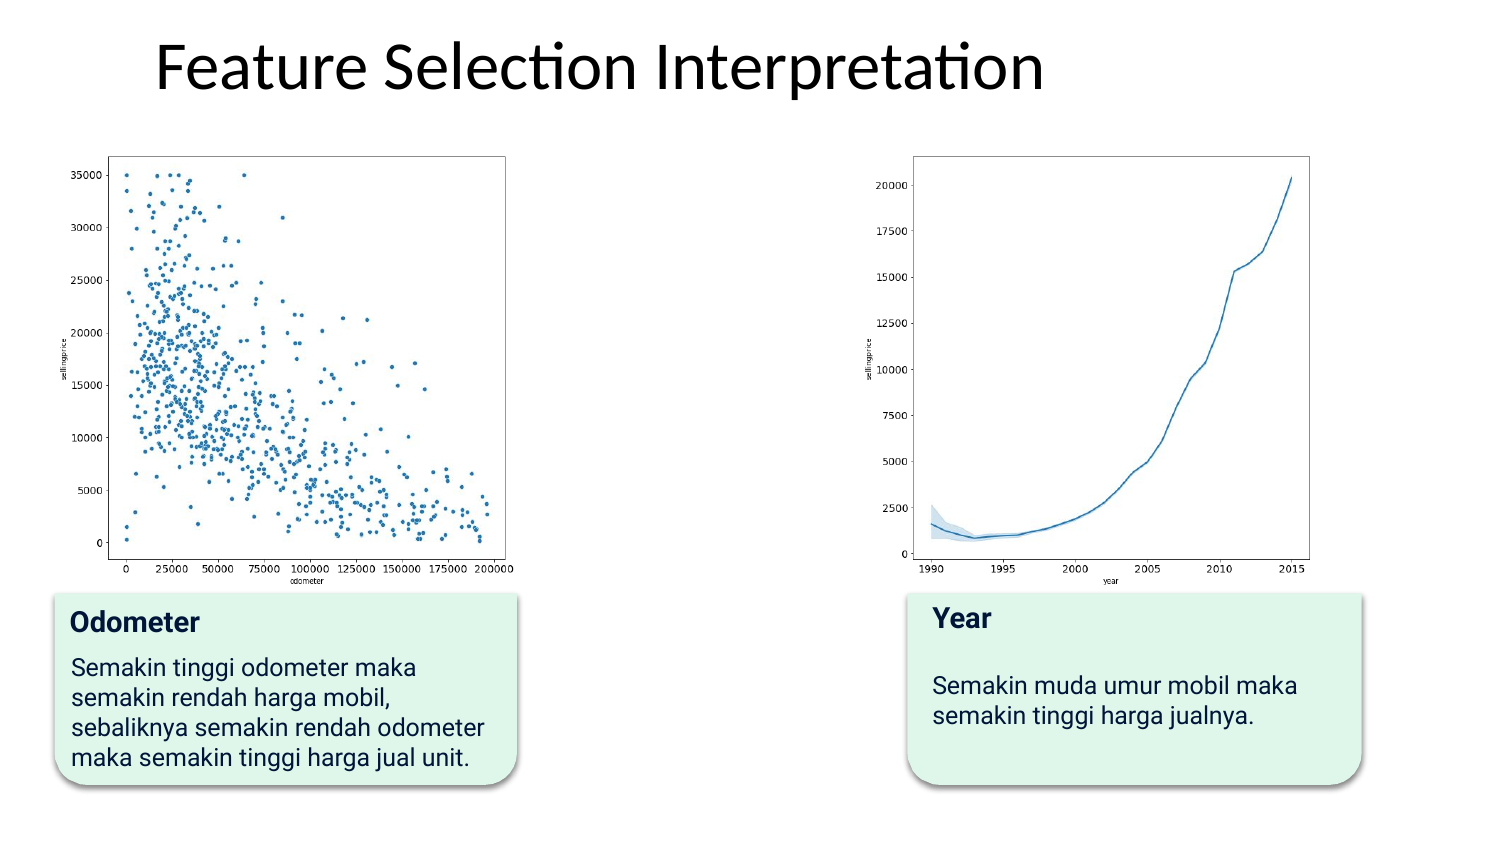

# Feature Selection Interpretation

Year
Odometer
Semakin tinggi odometer maka semakin rendah harga mobil, sebaliknya semakin rendah odometer maka semakin tinggi harga jual unit.
Semakin muda umur mobil maka semakin tinggi harga jualnya.